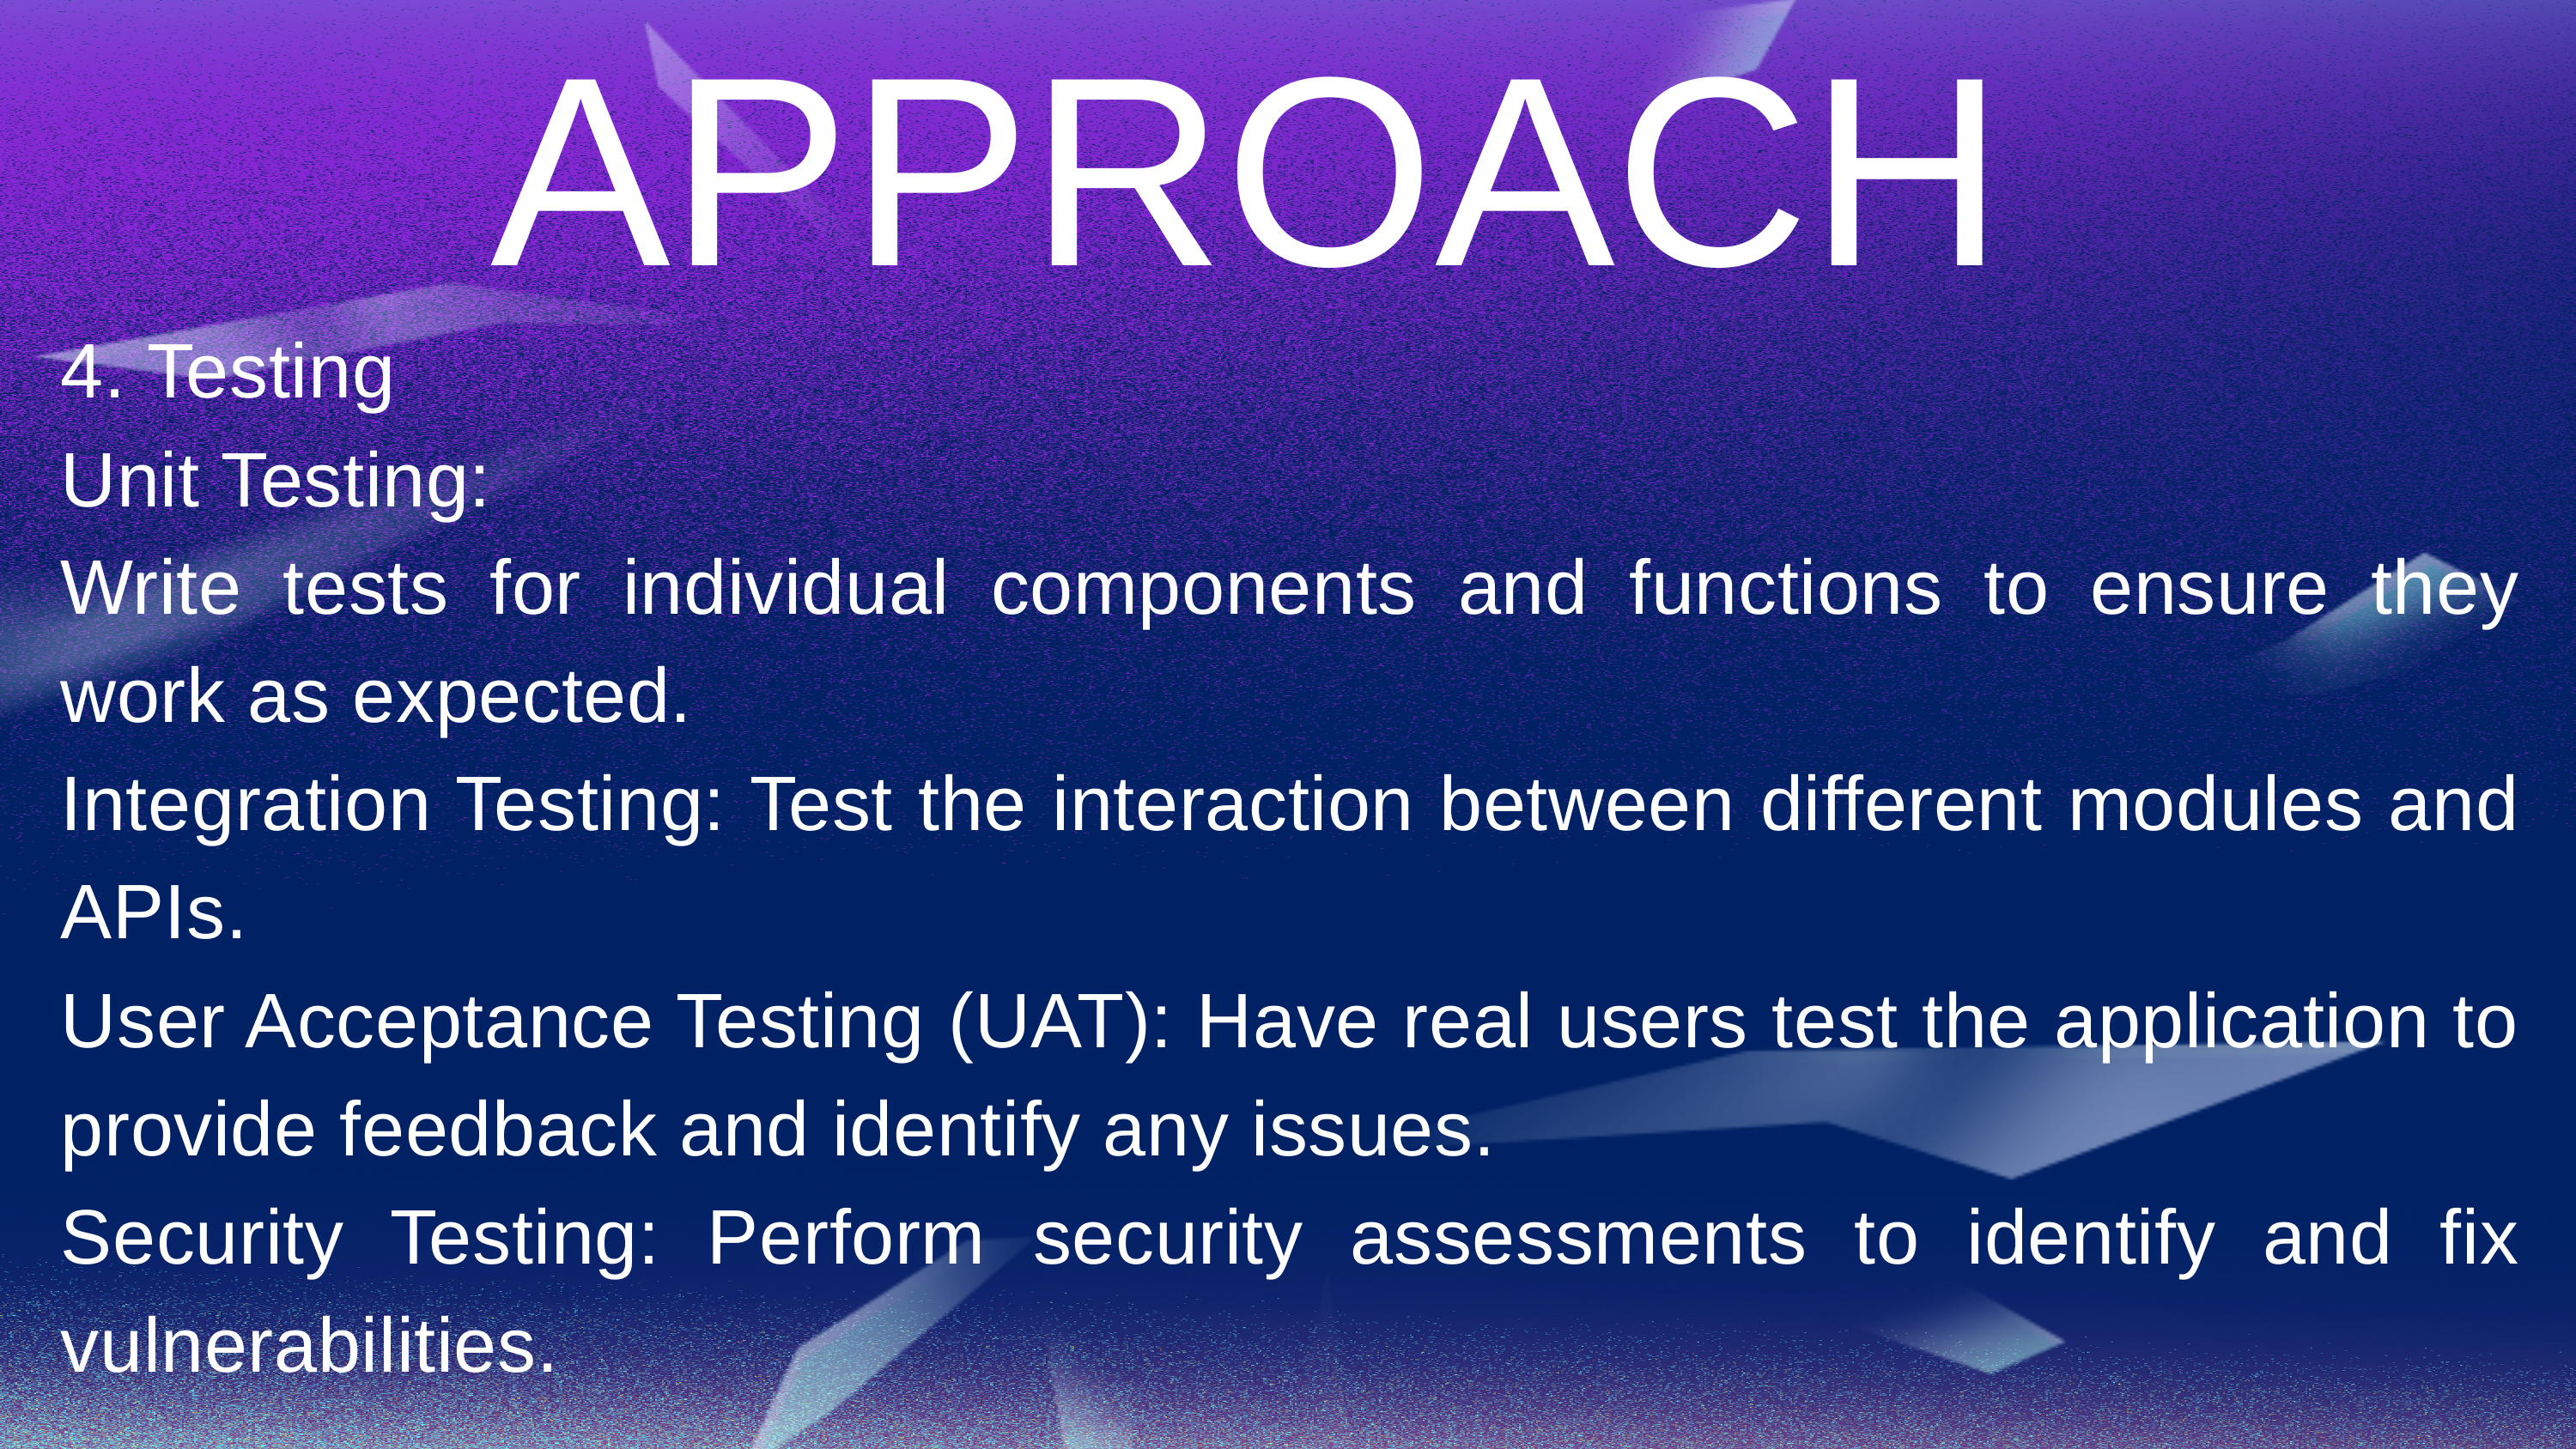

APPROACH

4. Testing
Unit Testing:
Write tests for individual components and functions to ensure they work as expected.
Integration Testing: Test the interaction between different modules and APIs.
User Acceptance Testing (UAT): Have real users test the application to provide feedback and identify any issues.
Security Testing: Perform security assessments to identify and fix vulnerabilities.